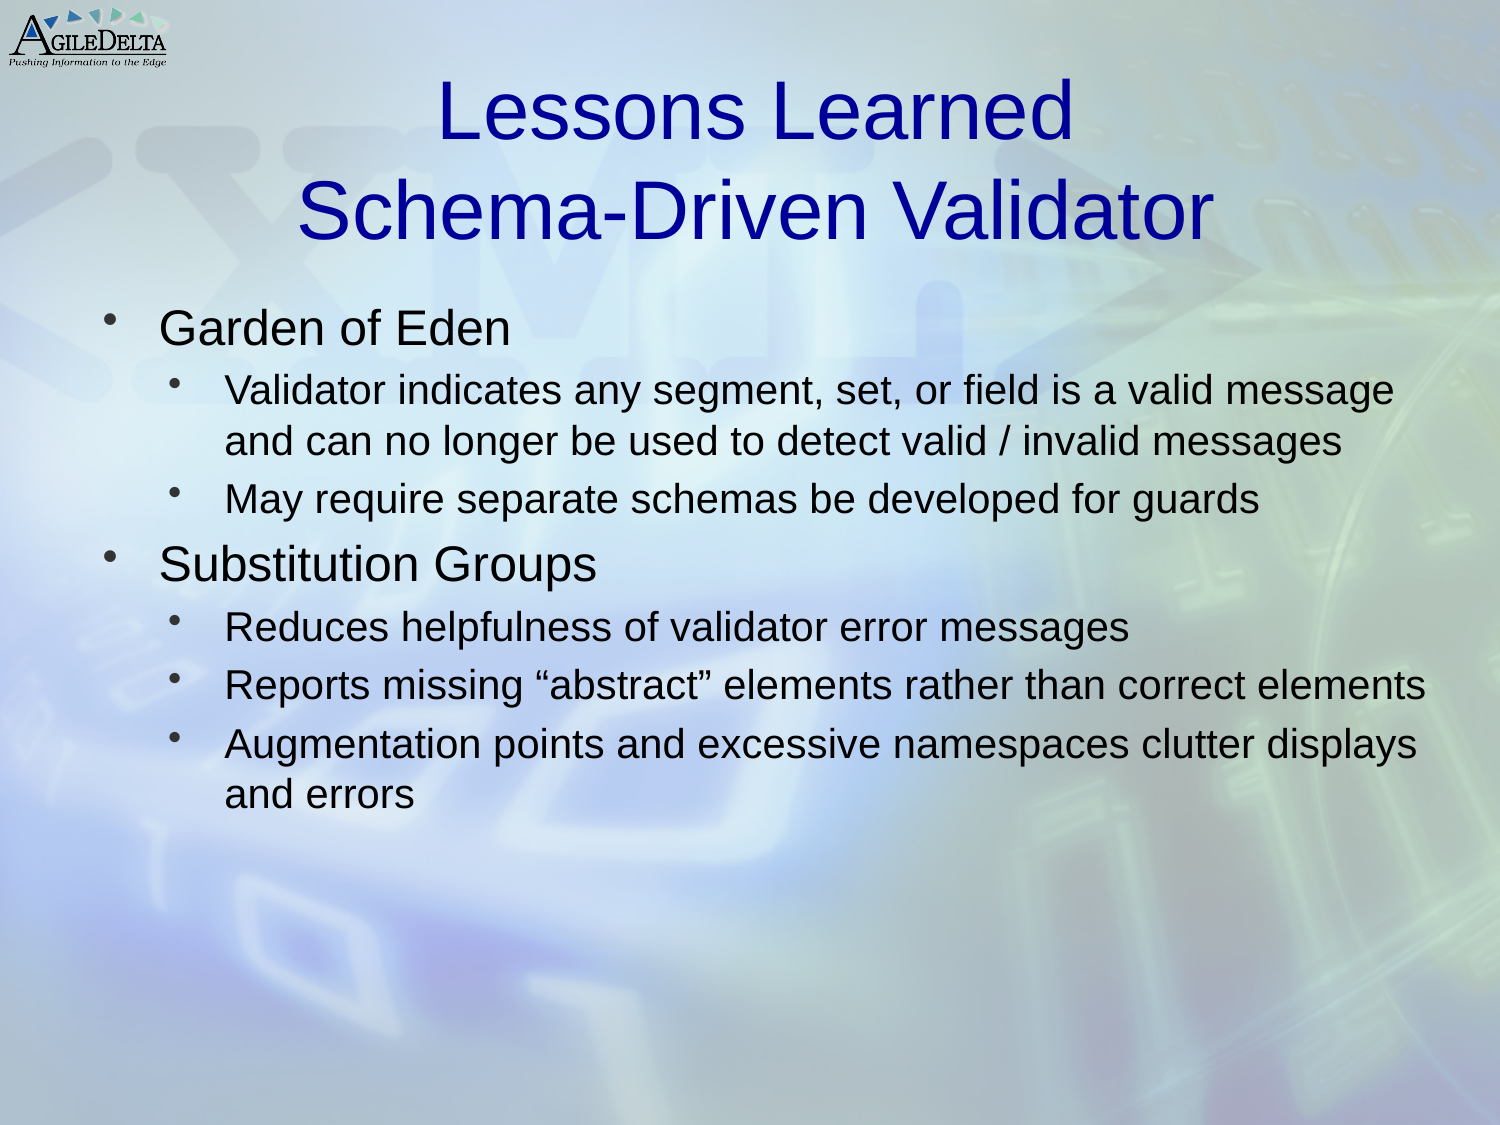

# Lessons Learned Schema-Driven Validator
Garden of Eden
Validator indicates any segment, set, or field is a valid message and can no longer be used to detect valid / invalid messages
May require separate schemas be developed for guards
Substitution Groups
Reduces helpfulness of validator error messages
Reports missing “abstract” elements rather than correct elements
Augmentation points and excessive namespaces clutter displays and errors